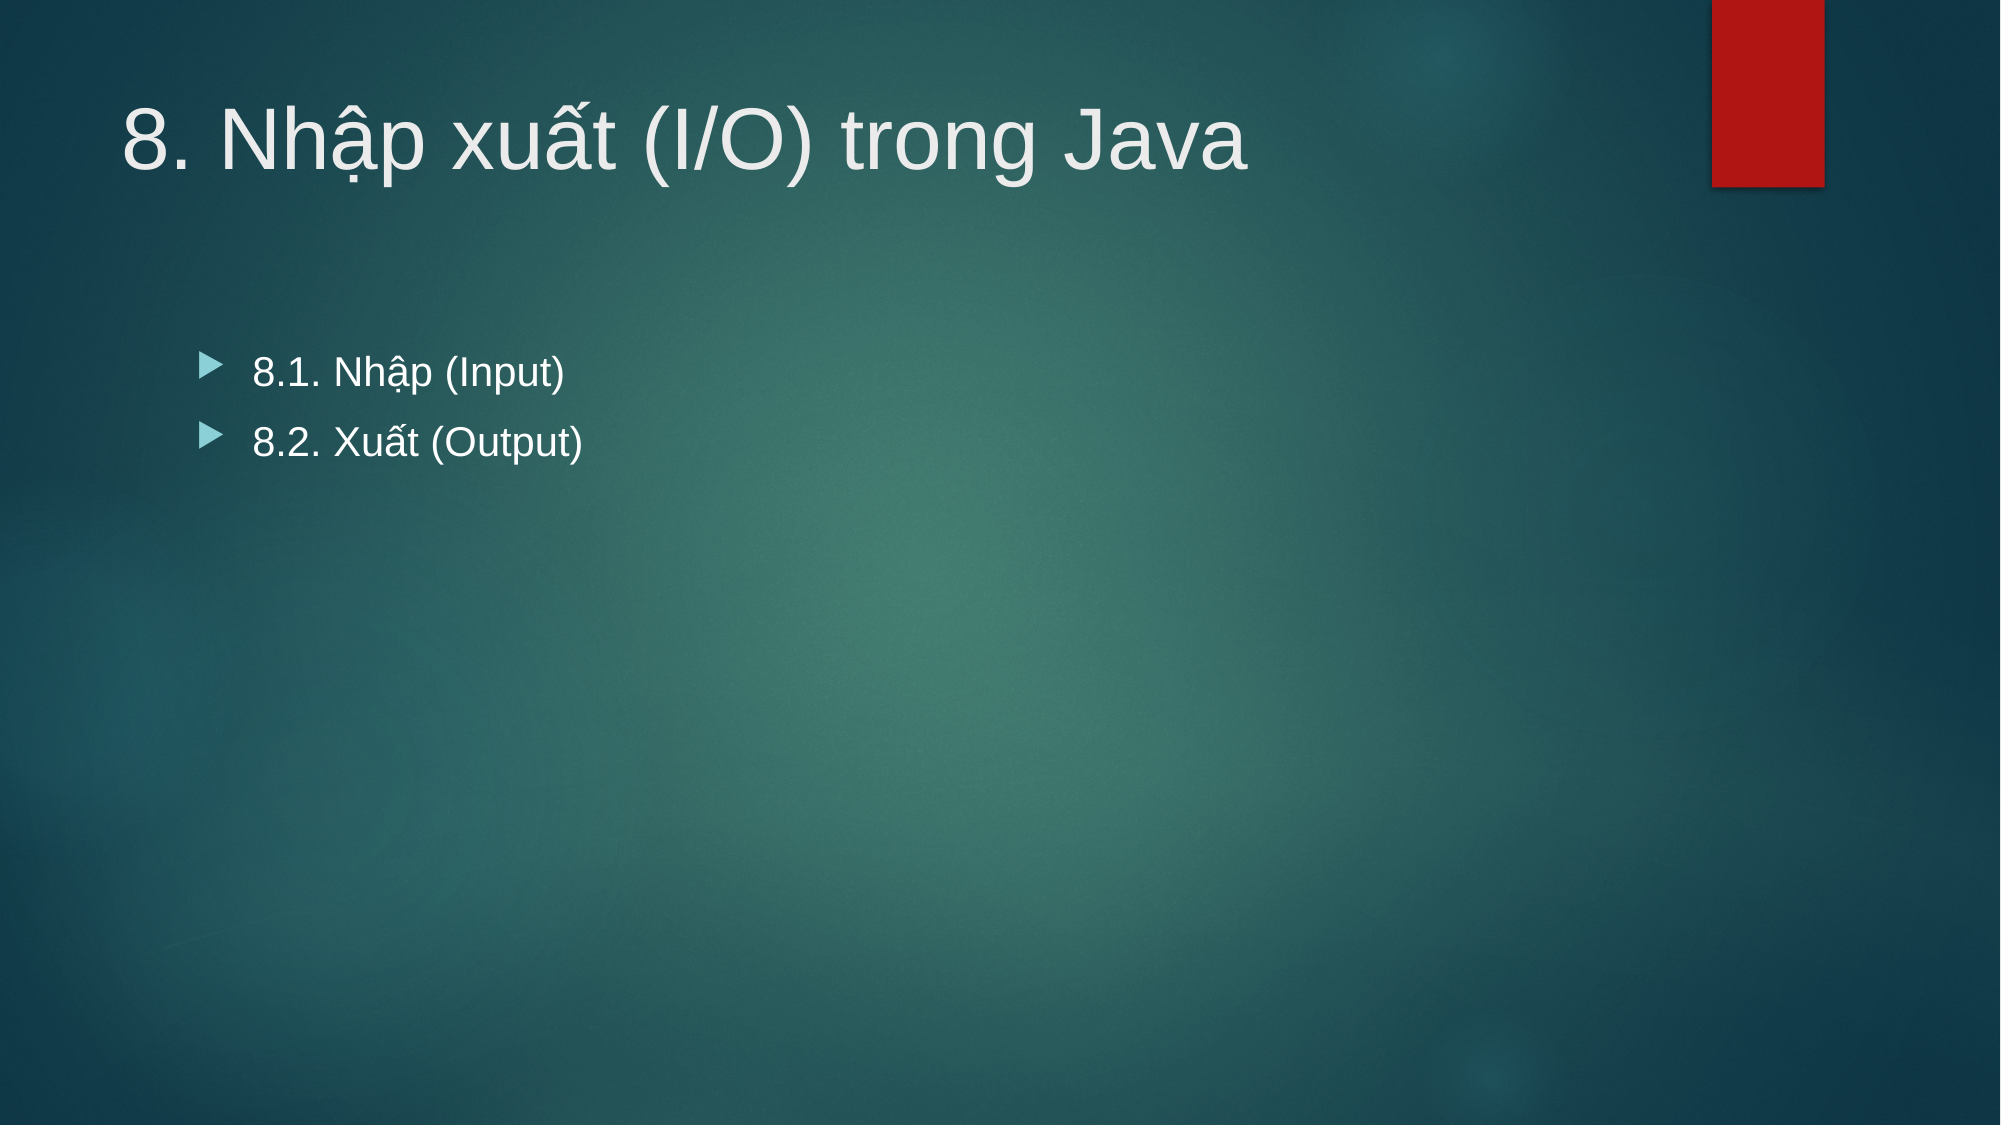

# 8. Nhập xuất (I/O) trong Java
8.1. Nhập (Input)
8.2. Xuất (Output)